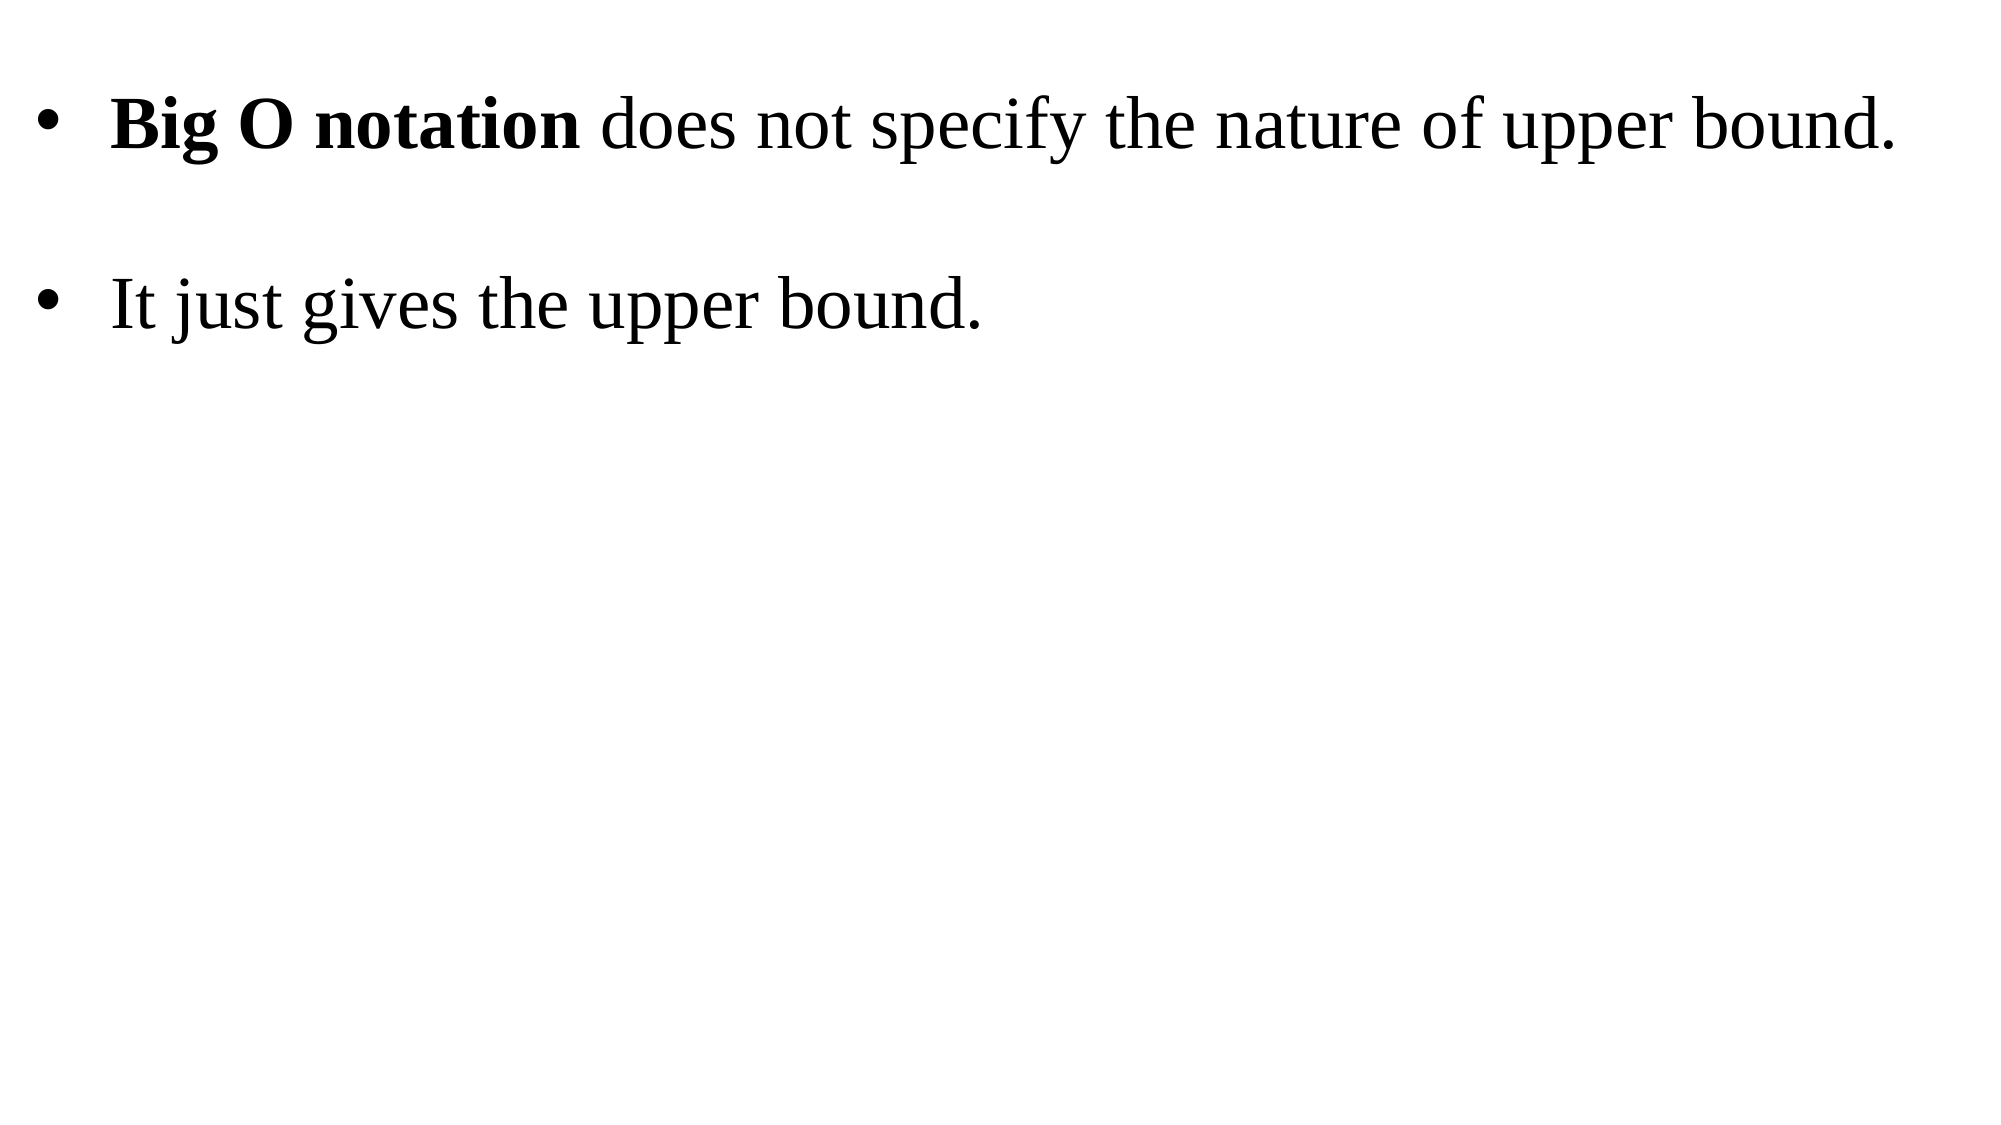

Big O notation does not specify the nature of upper bound.

It just gives the upper bound.